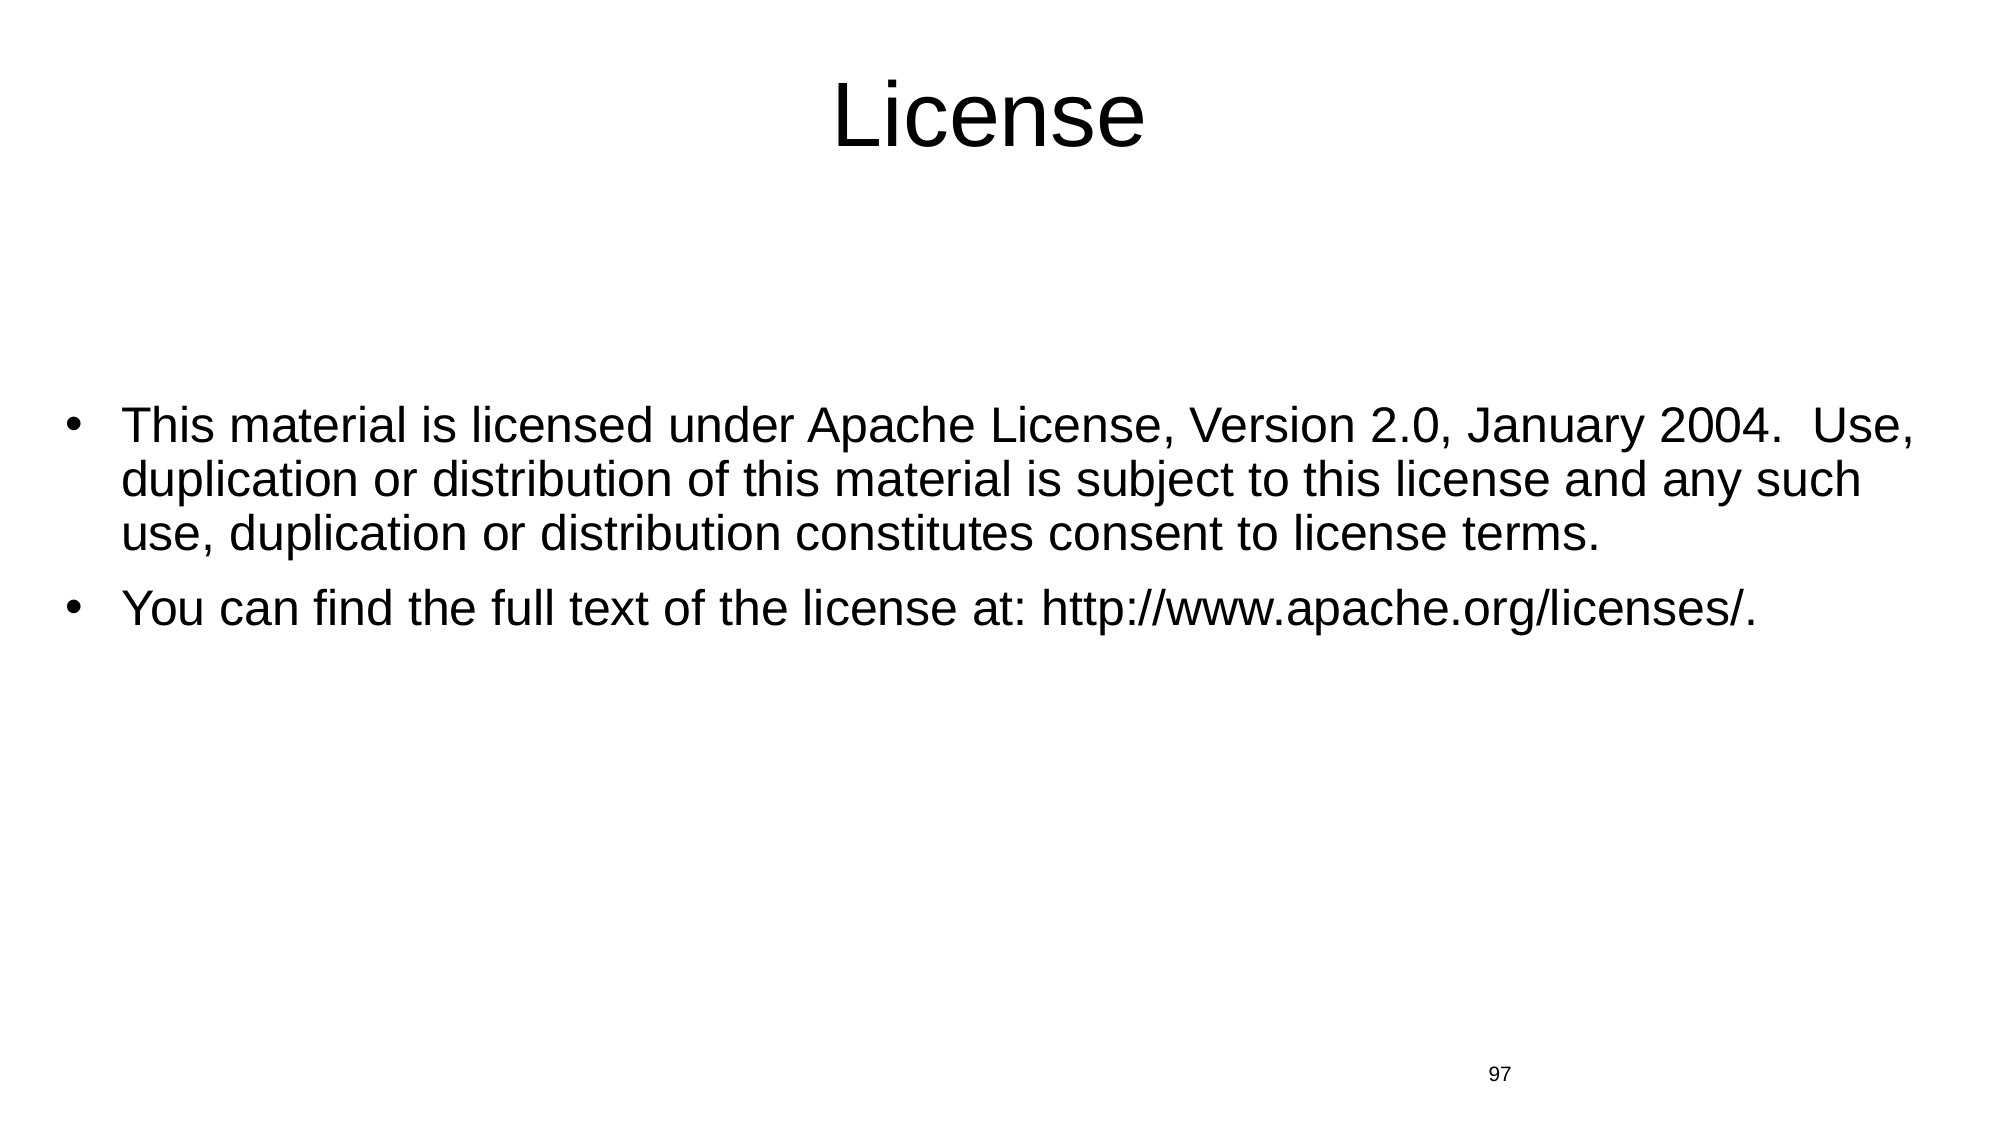

# License
This material is licensed under Apache License, Version 2.0, January 2004.  Use, duplication or distribution of this material is subject to this license and any such use, duplication or distribution constitutes consent to license terms.
You can find the full text of the license at: http://www.apache.org/licenses/.
97